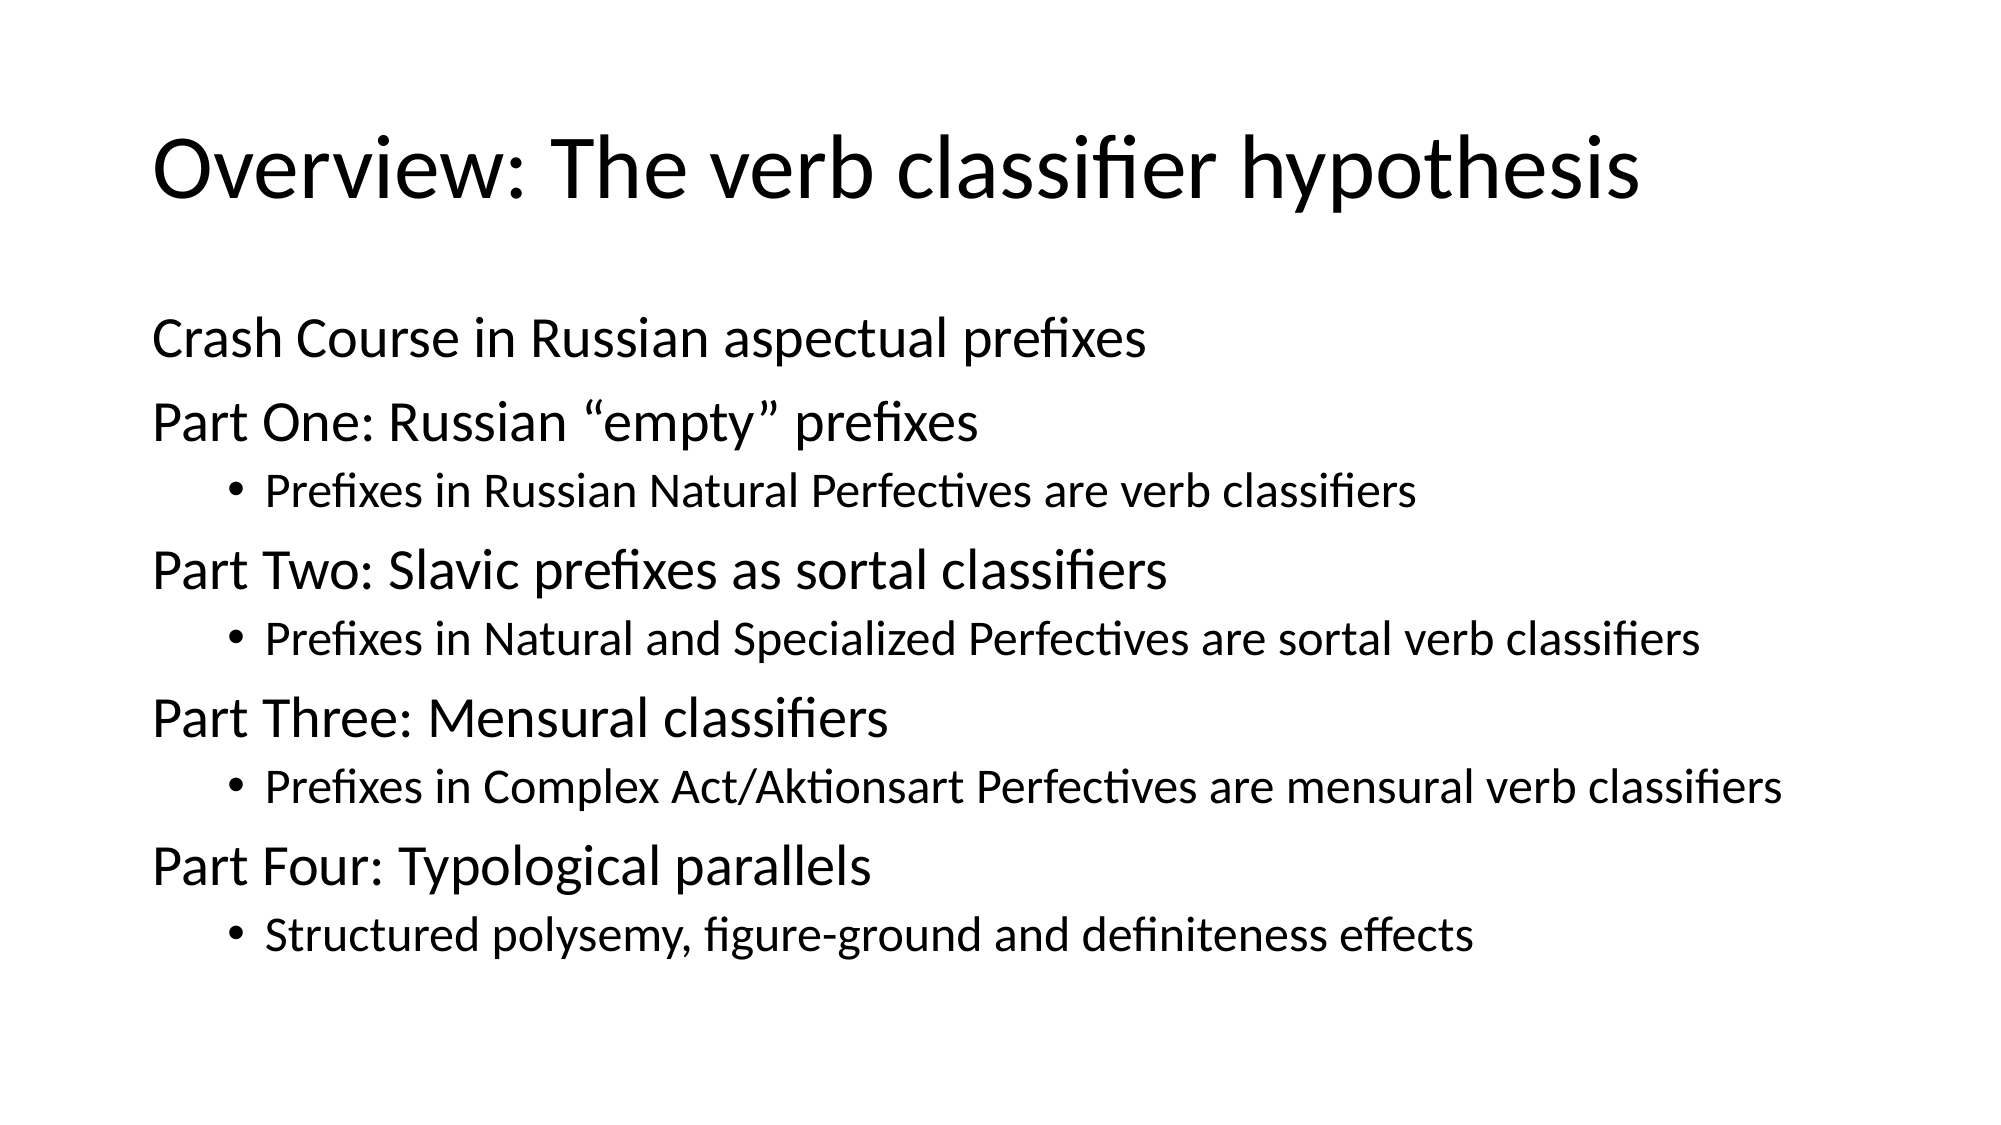

# Overview: The verb classifier hypothesis
Crash Course in Russian aspectual prefixes
Part One: Russian “empty” prefixes
Prefixes in Russian Natural Perfectives are verb classifiers
Part Two: Slavic prefixes as sortal classifiers
Prefixes in Natural and Specialized Perfectives are sortal verb classifiers
Part Three: Mensural classifiers
Prefixes in Complex Act/Aktionsart Perfectives are mensural verb classifiers
Part Four: Typological parallels
Structured polysemy, figure-ground and definiteness effects